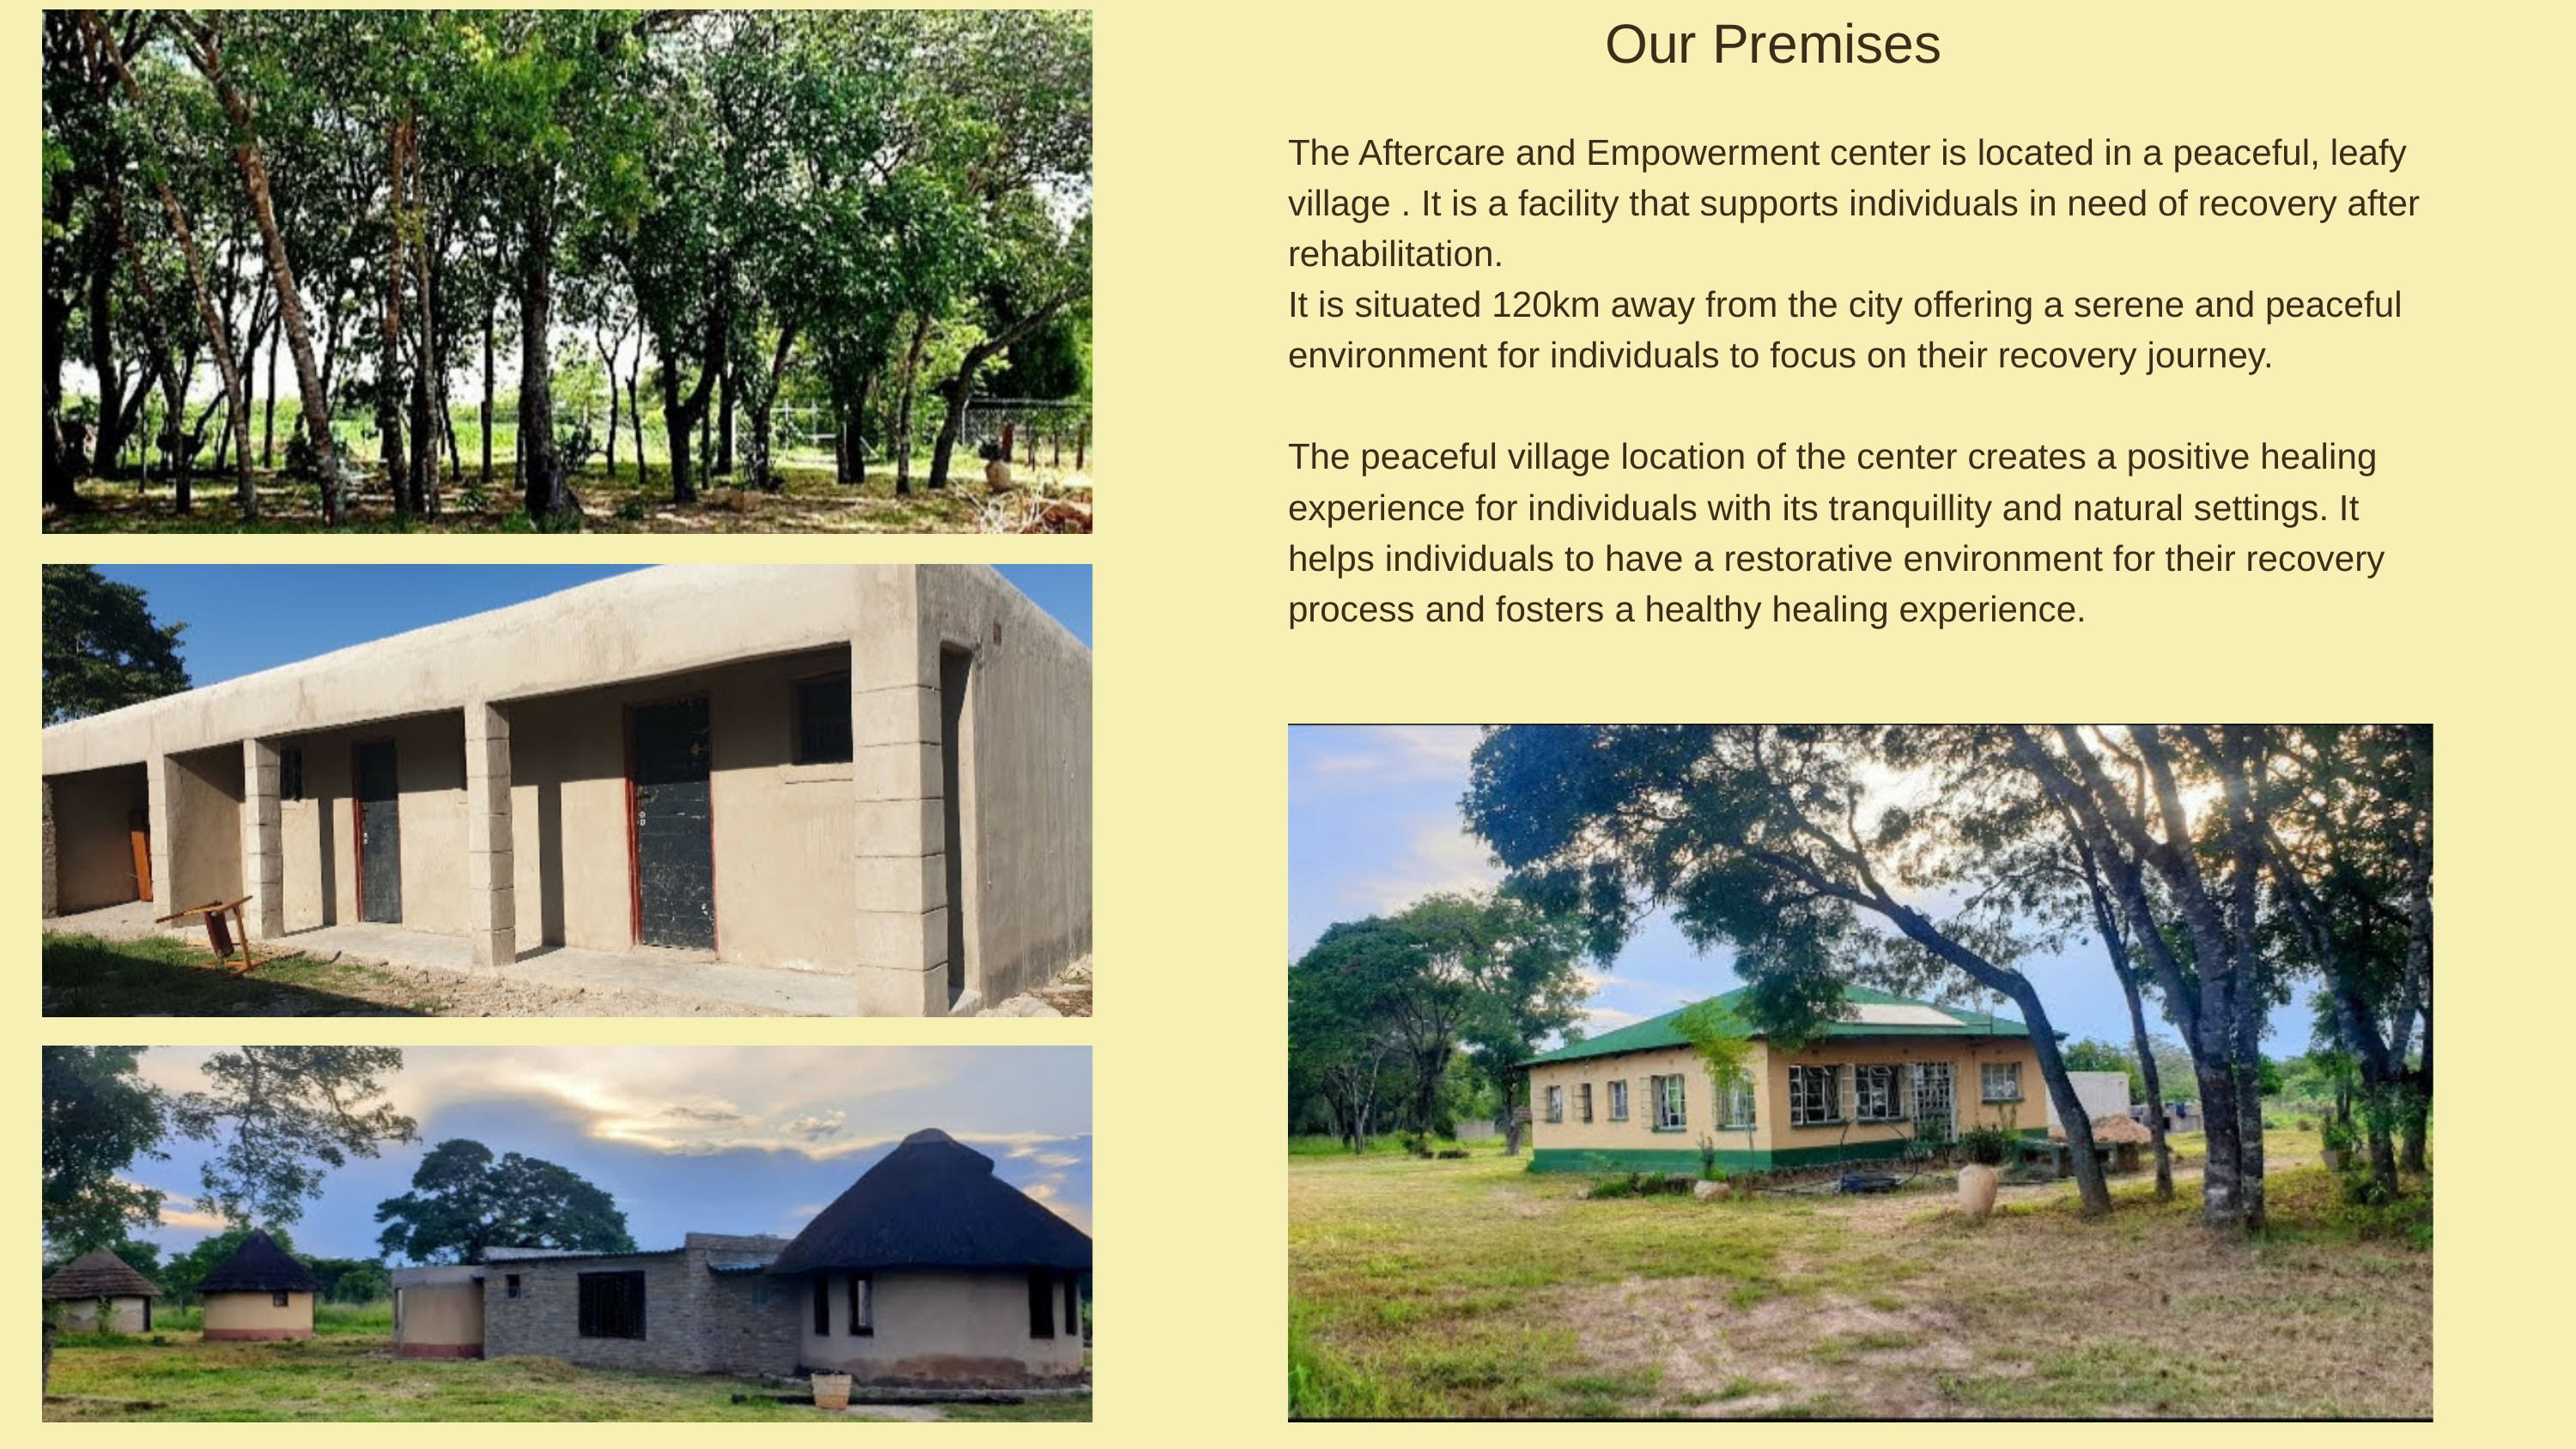

Our Premises

The Aftercare and Empowerment center is located in a peaceful, leafy village . It is a facility that supports individuals in need of recovery after rehabilitation.
It is situated 120km away from the city offering a serene and peaceful environment for individuals to focus on their recovery journey.

The peaceful village location of the center creates a positive healing experience for individuals with its tranquillity and natural settings. It helps individuals to have a restorative environment for their recovery process and fosters a healthy healing experience.